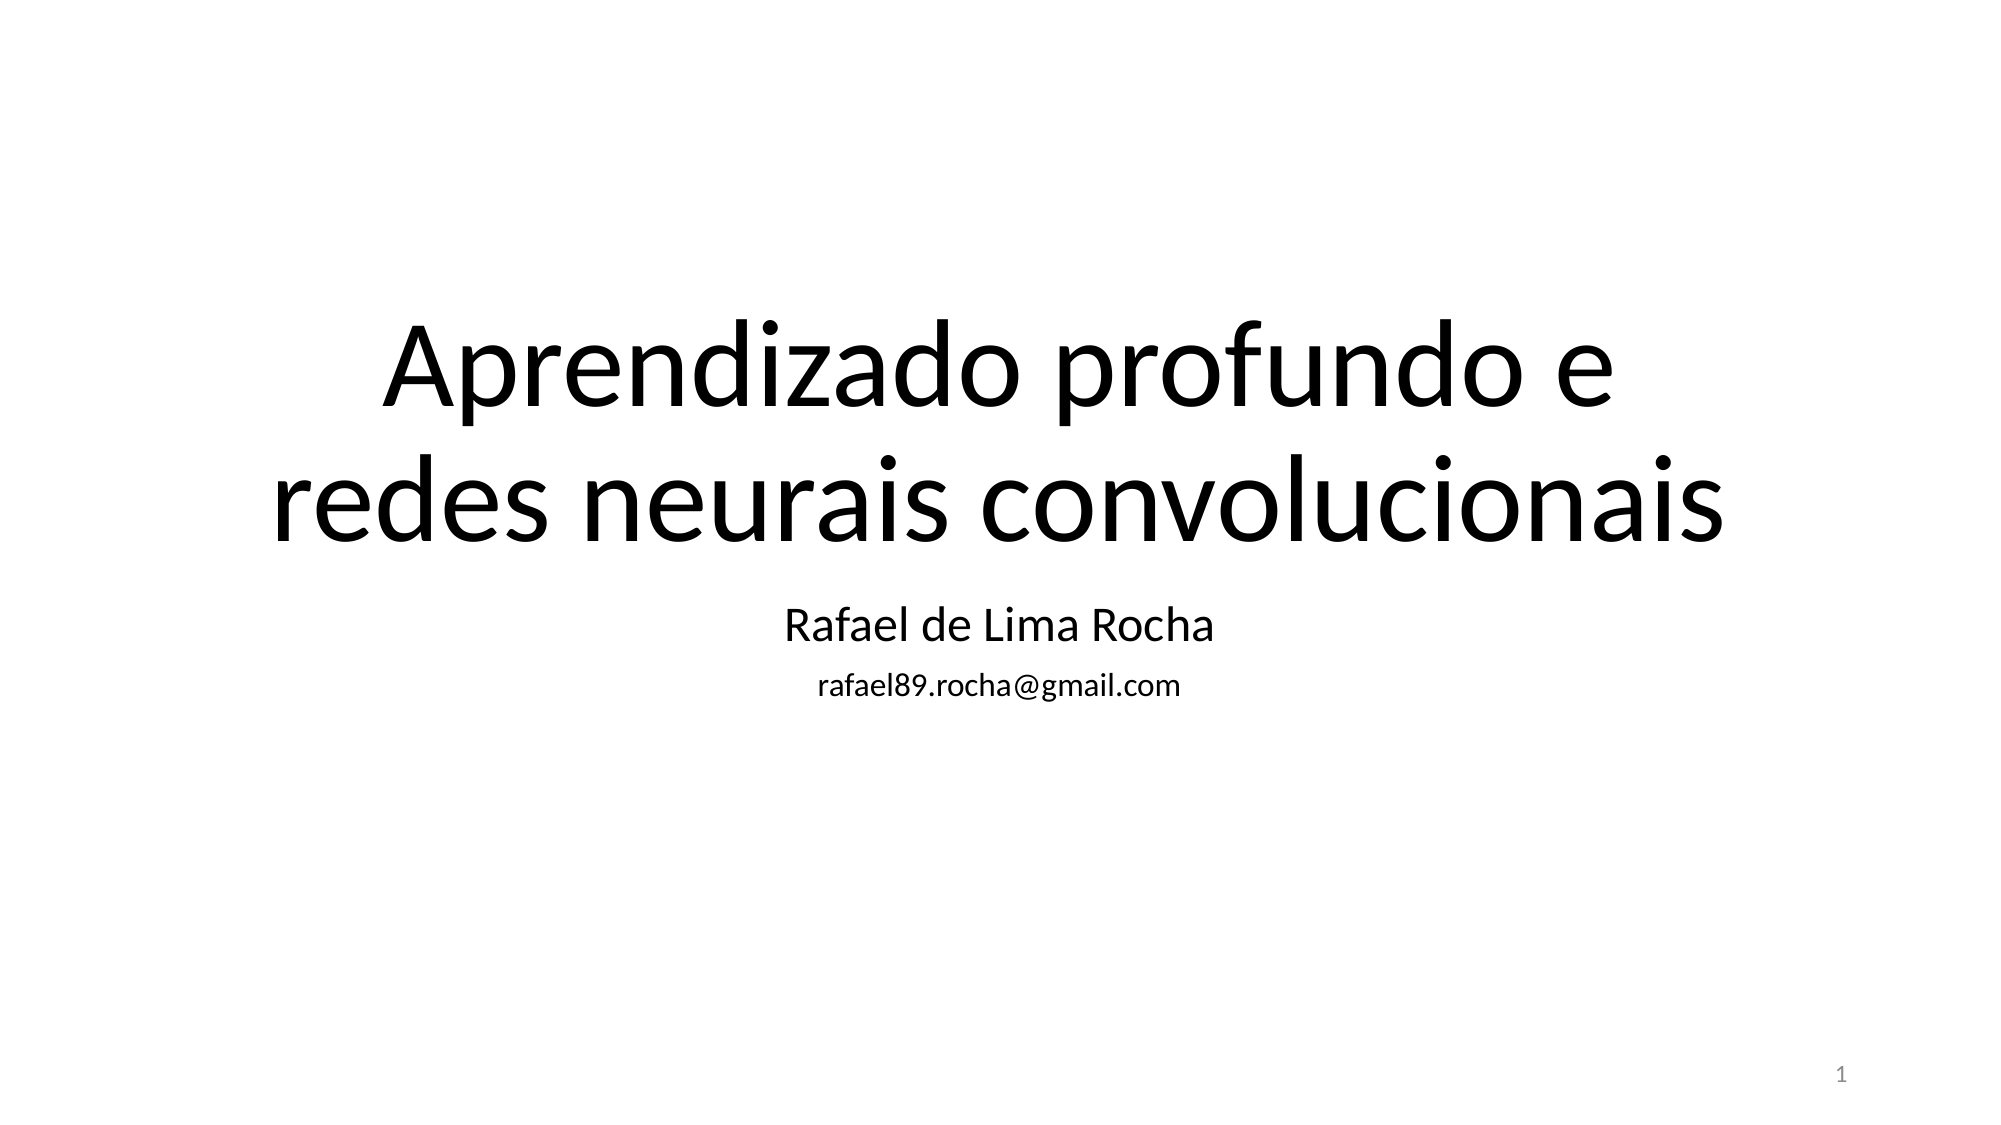

# Aprendizado profundo e redes neurais convolucionais
Rafael de Lima Rocha
rafael89.rocha@gmail.com
1